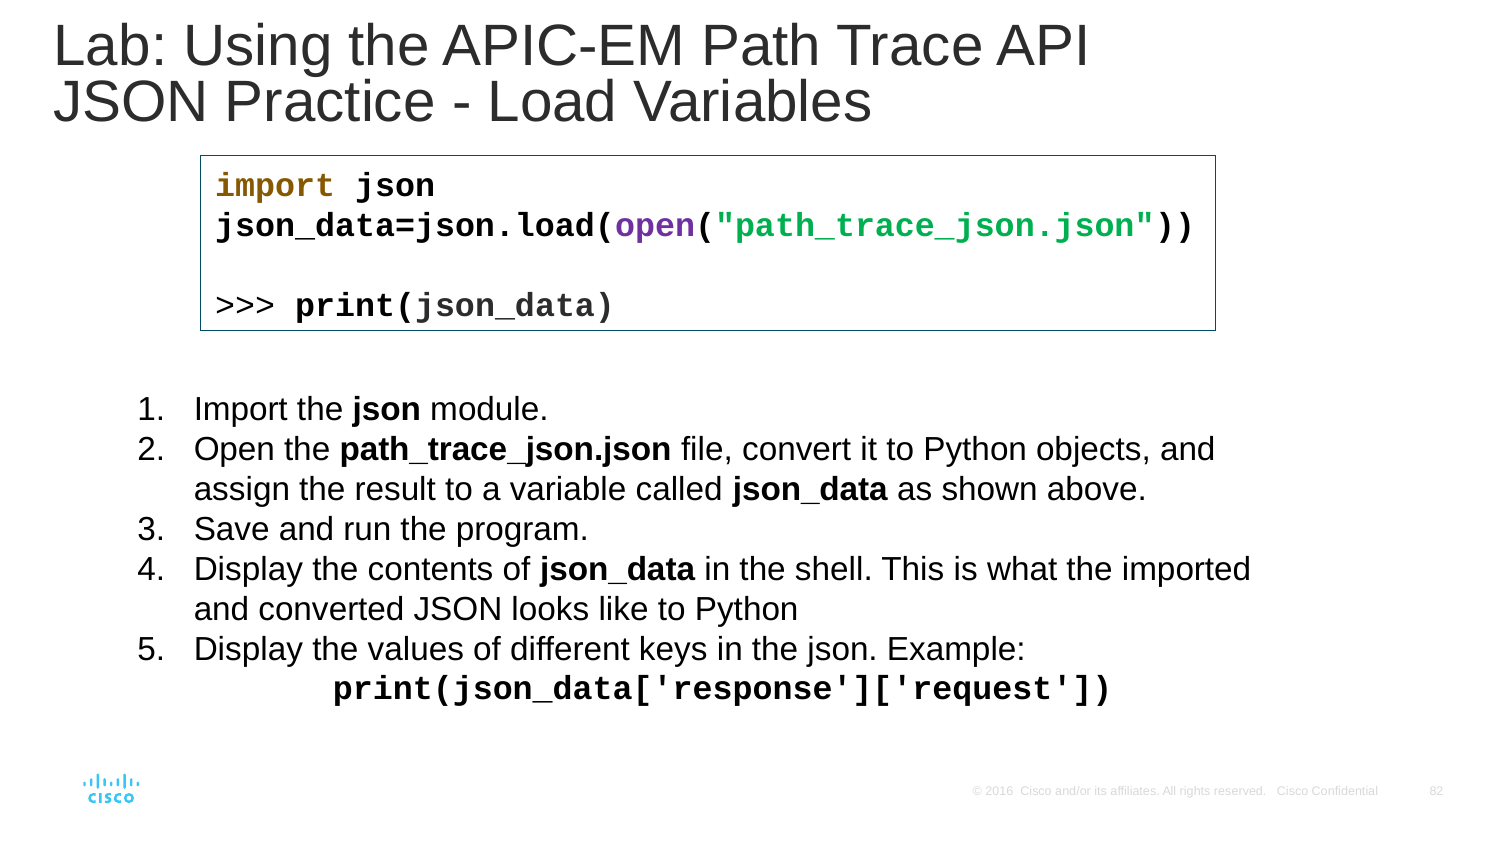

# Lab: Using the APIC-EM Path Trace API JSON Practice - Load Variables
import json
json_data=json.load(open("path_trace_json.json"))

>>> print(json_data)
Import the json module.
Open the path_trace_json.json file, convert it to Python objects, and assign the result to a variable called json_data as shown above.
Save and run the program.
Display the contents of json_data in the shell. This is what the imported and converted JSON looks like to Python
Display the values of different keys in the json. Example:
print(json_data['response']['request'])